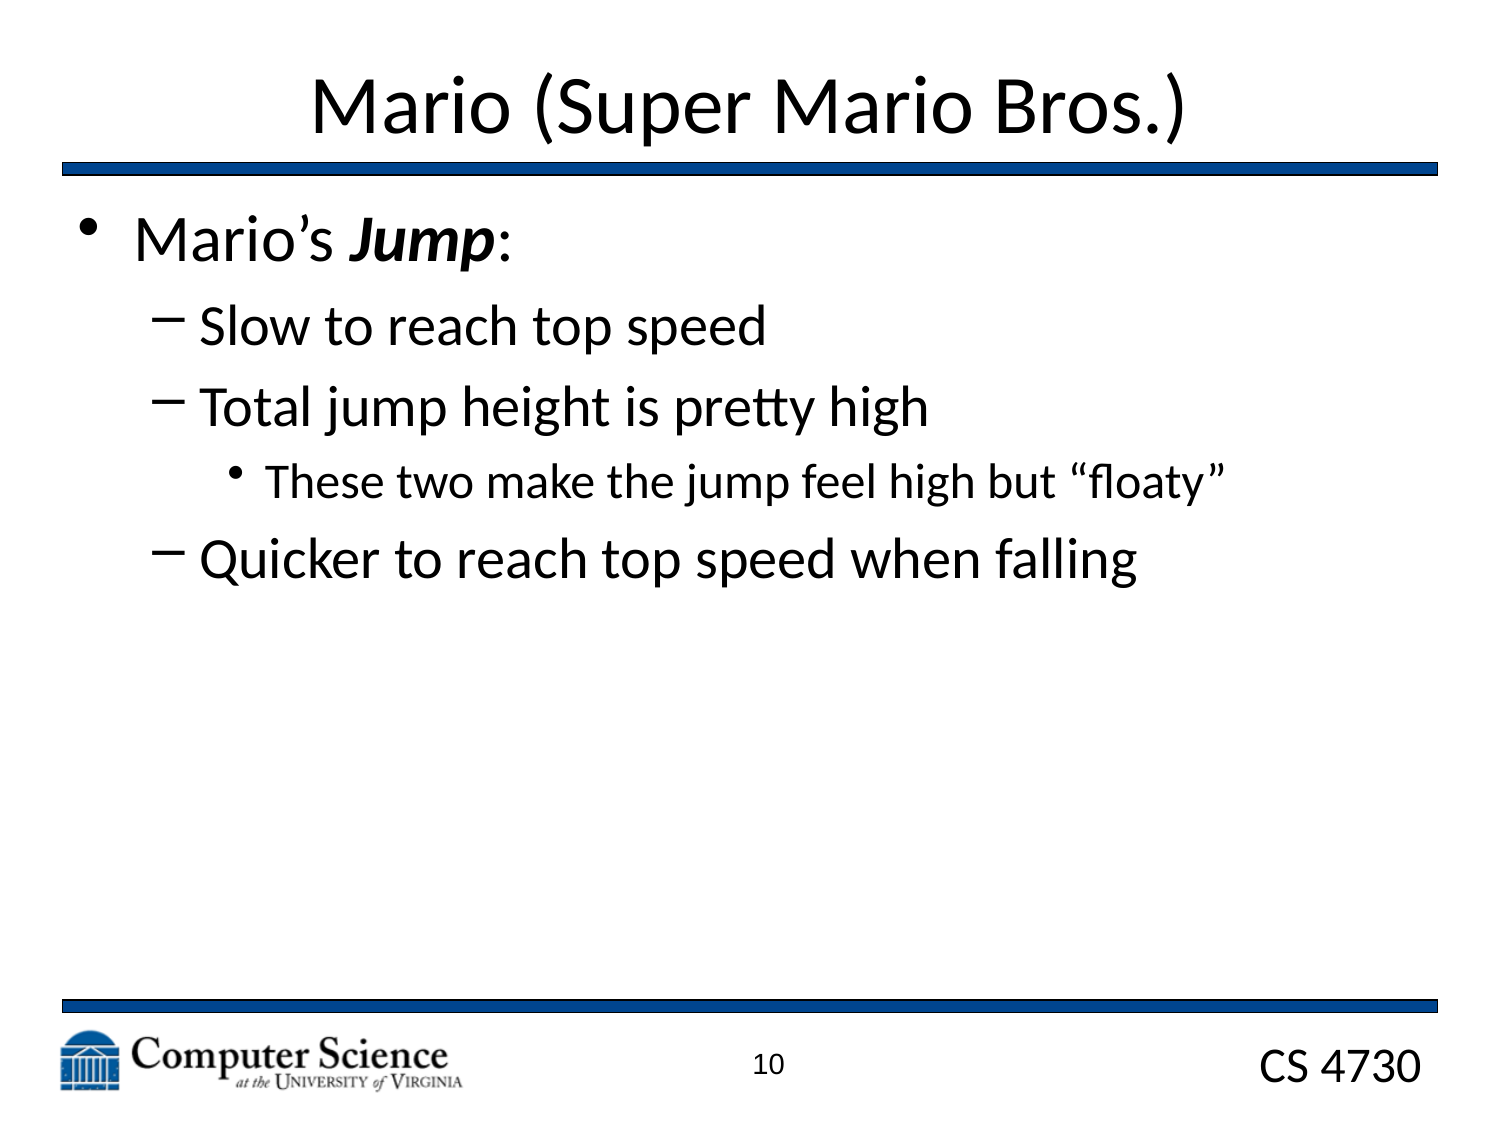

# Mario (Super Mario Bros.)
Mario’s Jump:
Slow to reach top speed
Total jump height is pretty high
These two make the jump feel high but “floaty”
Quicker to reach top speed when falling

10